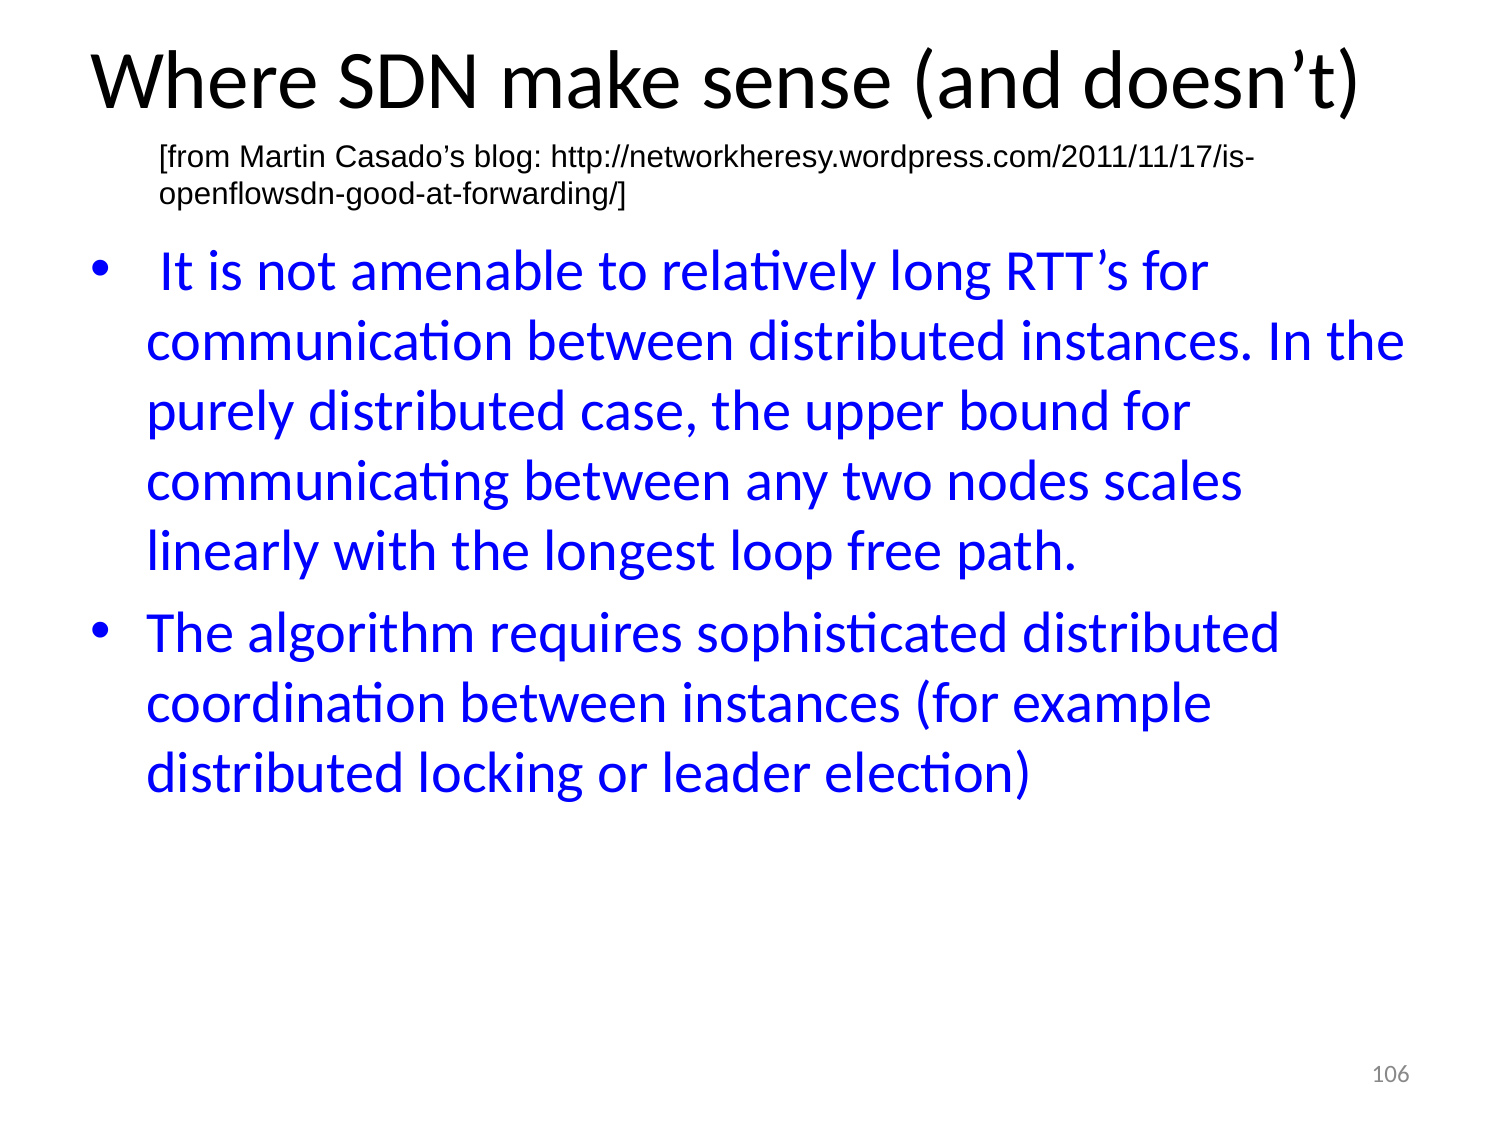

# Where SDN make sense (and doesn’t)
[from Martin Casado’s blog: http://networkheresy.wordpress.com/2011/11/17/is-openflowsdn-good-at-forwarding/]
 It is not amenable to relatively long RTT’s for communication between distributed instances. In the purely distributed case, the upper bound for communicating between any two nodes scales linearly with the longest loop free path.
The algorithm requires sophisticated distributed coordination between instances (for example distributed locking or leader election)
106